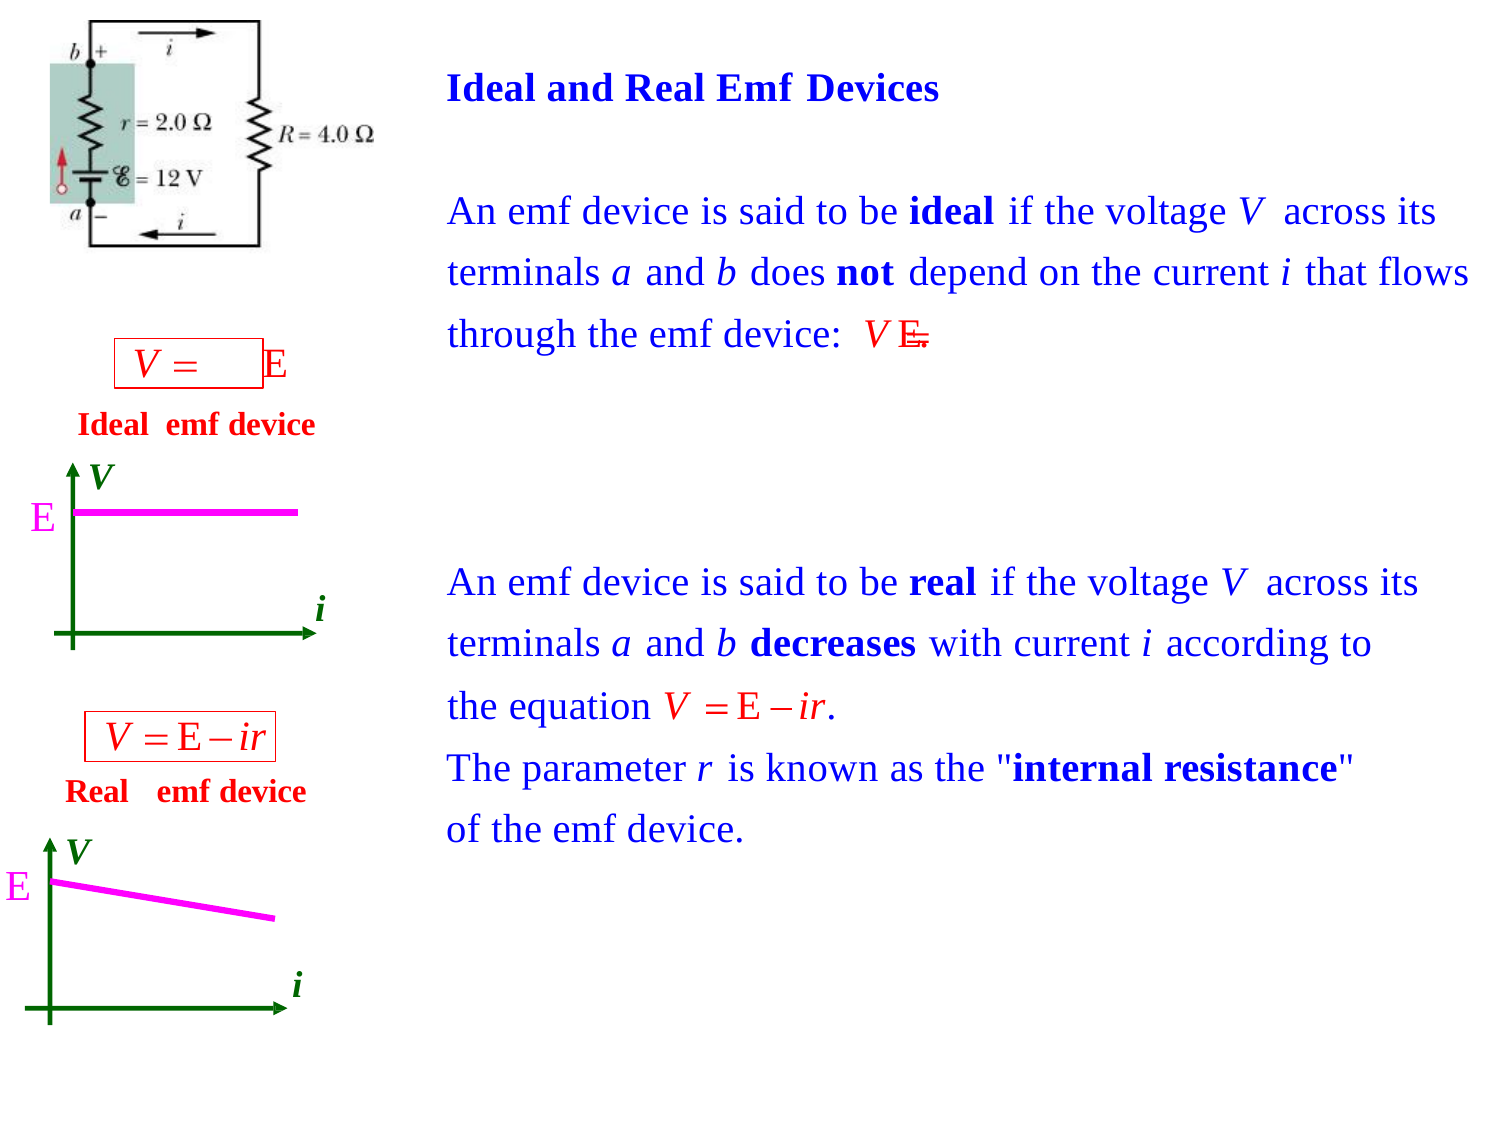

Ideal and Real Emf Devices
An emf device is said to be ideal if the voltage V  across its terminals a and b does not depend on the current i that flows through the emf device:  V	E.

V	E

Ideal  emf device
V

E

An emf device is said to be real if the voltage V  across its terminals a and b decreases with current i according to
i

the equation V
E	ir.

V	E	ir
Real	emf device

V

The parameter r is known as the "internal resistance" of the emf device.

E

i